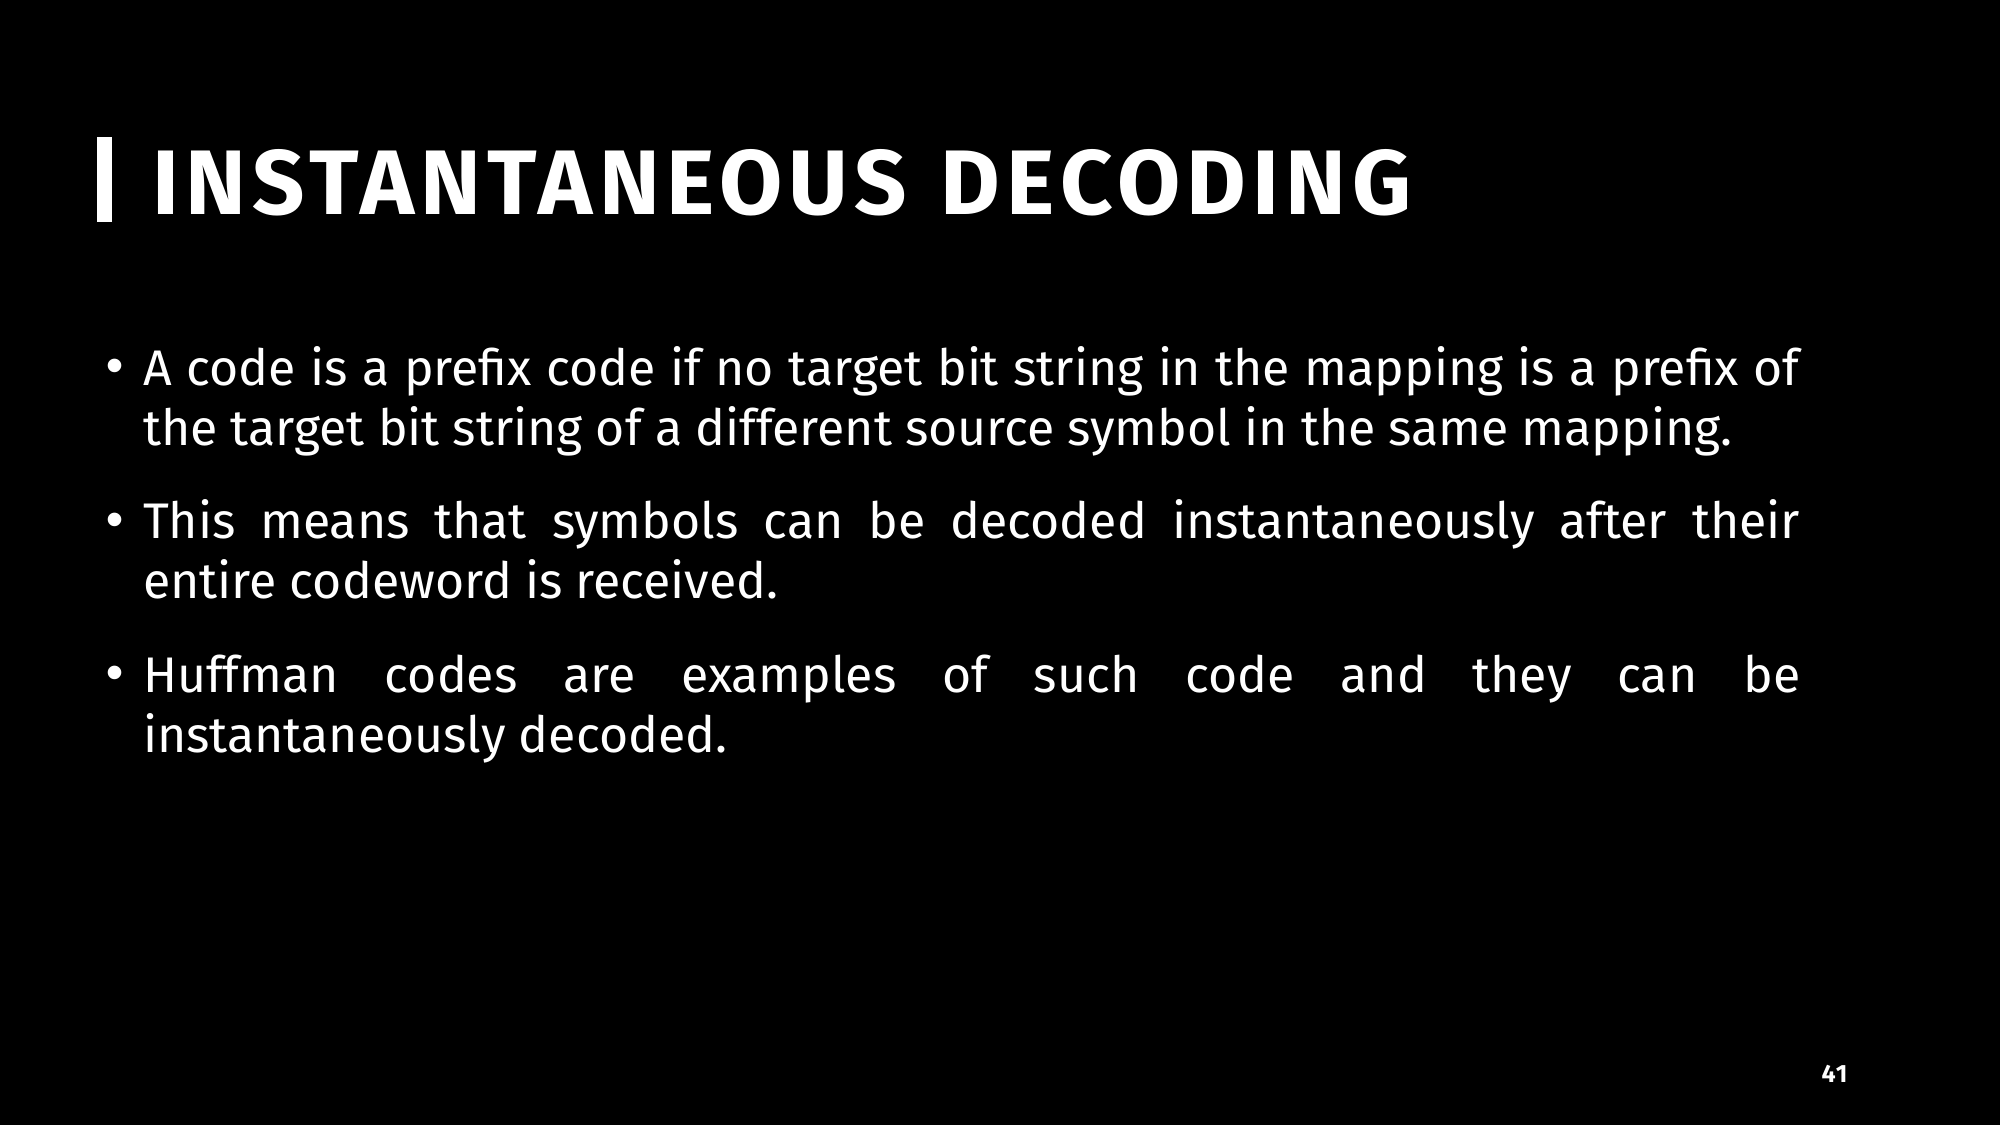

# INSTANTANEOUS DECODING
A code is a prefix code if no target bit string in the mapping is a prefix of the target bit string of a different source symbol in the same mapping.
This means that symbols can be decoded instantaneously after their entire codeword is received.
Huffman codes are examples of such code and they can be instantaneously decoded.
41